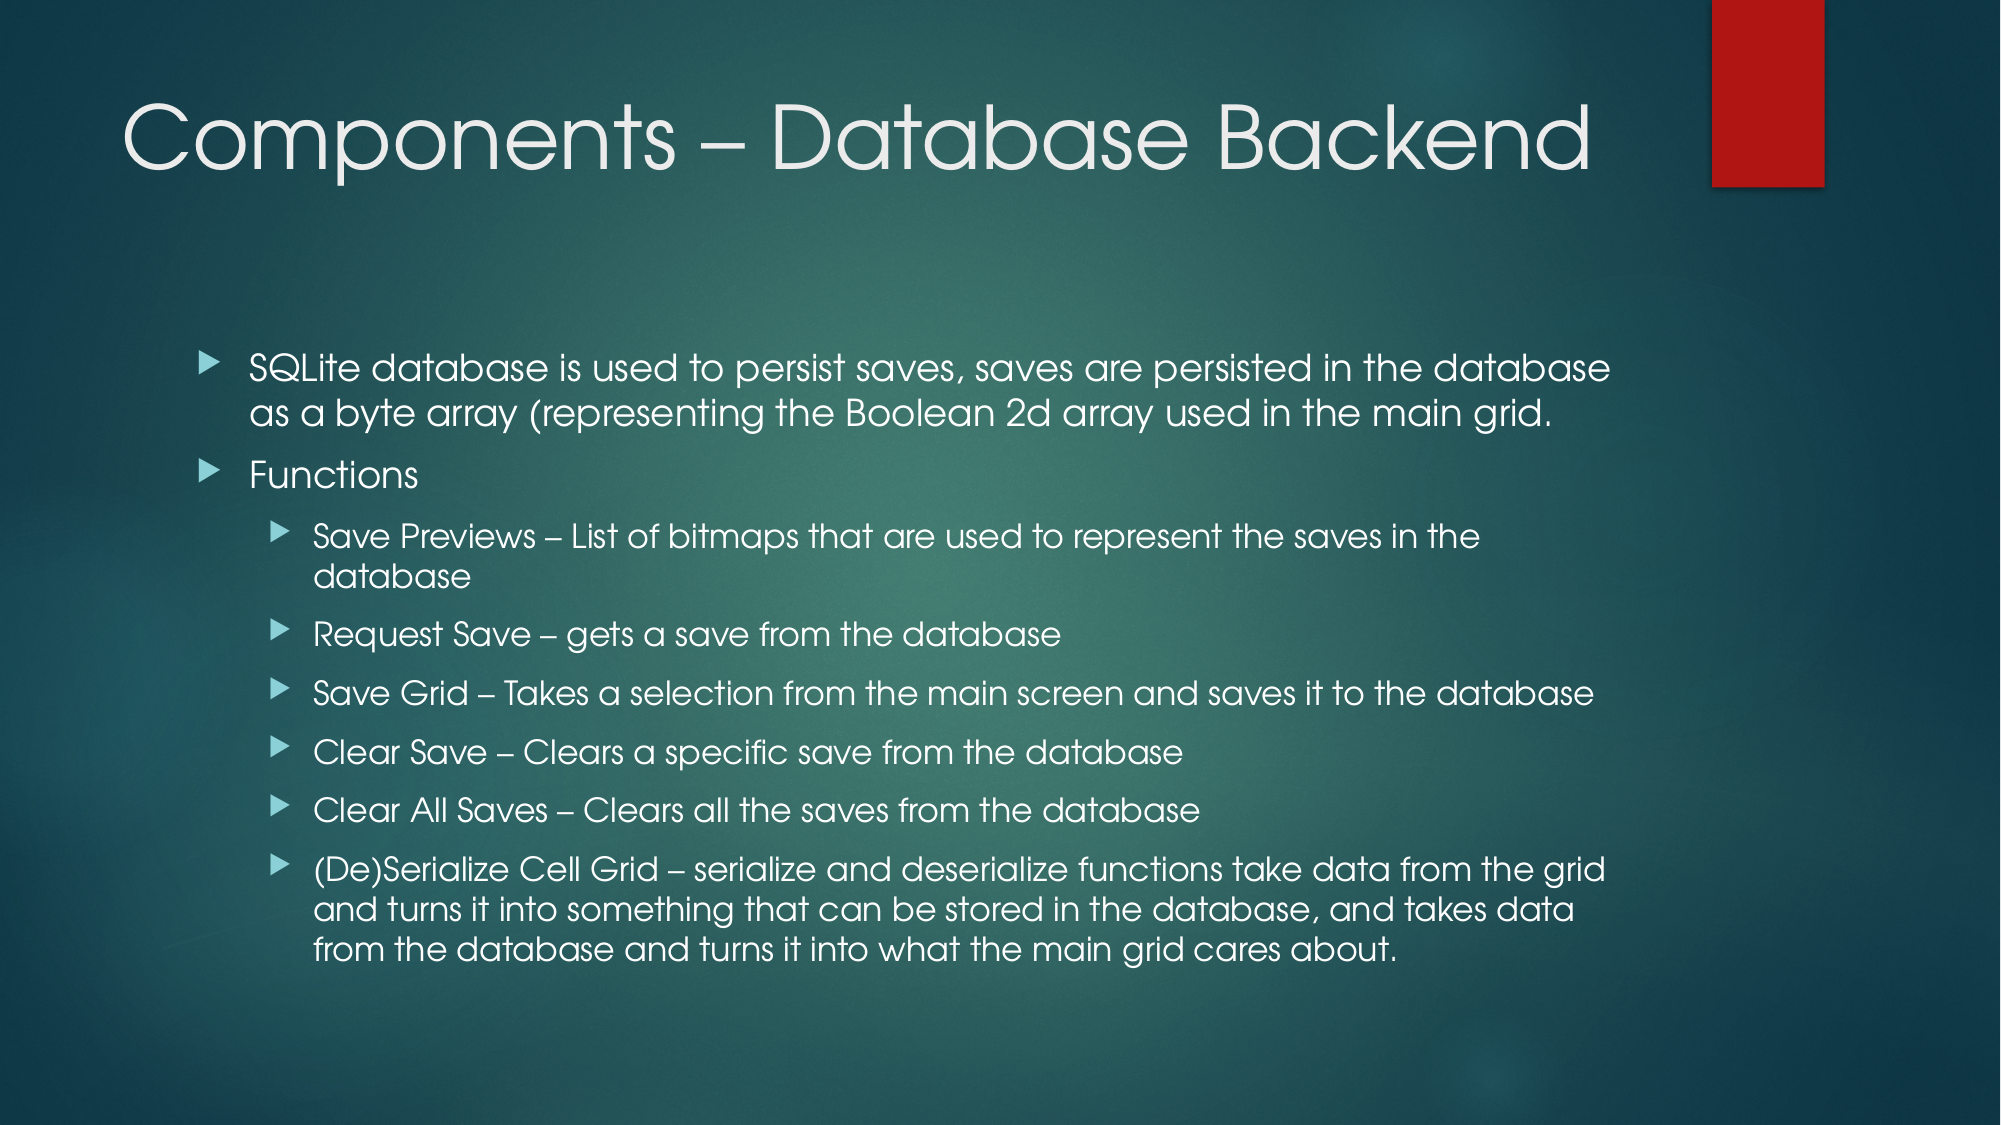

# Components – Database Backend
SQLite database is used to persist saves, saves are persisted in the database as a byte array (representing the Boolean 2d array used in the main grid.
Functions
Save Previews – List of bitmaps that are used to represent the saves in the database
Request Save – gets a save from the database
Save Grid – Takes a selection from the main screen and saves it to the database
Clear Save – Clears a specific save from the database
Clear All Saves – Clears all the saves from the database
(De)Serialize Cell Grid – serialize and deserialize functions take data from the grid and turns it into something that can be stored in the database, and takes data from the database and turns it into what the main grid cares about.